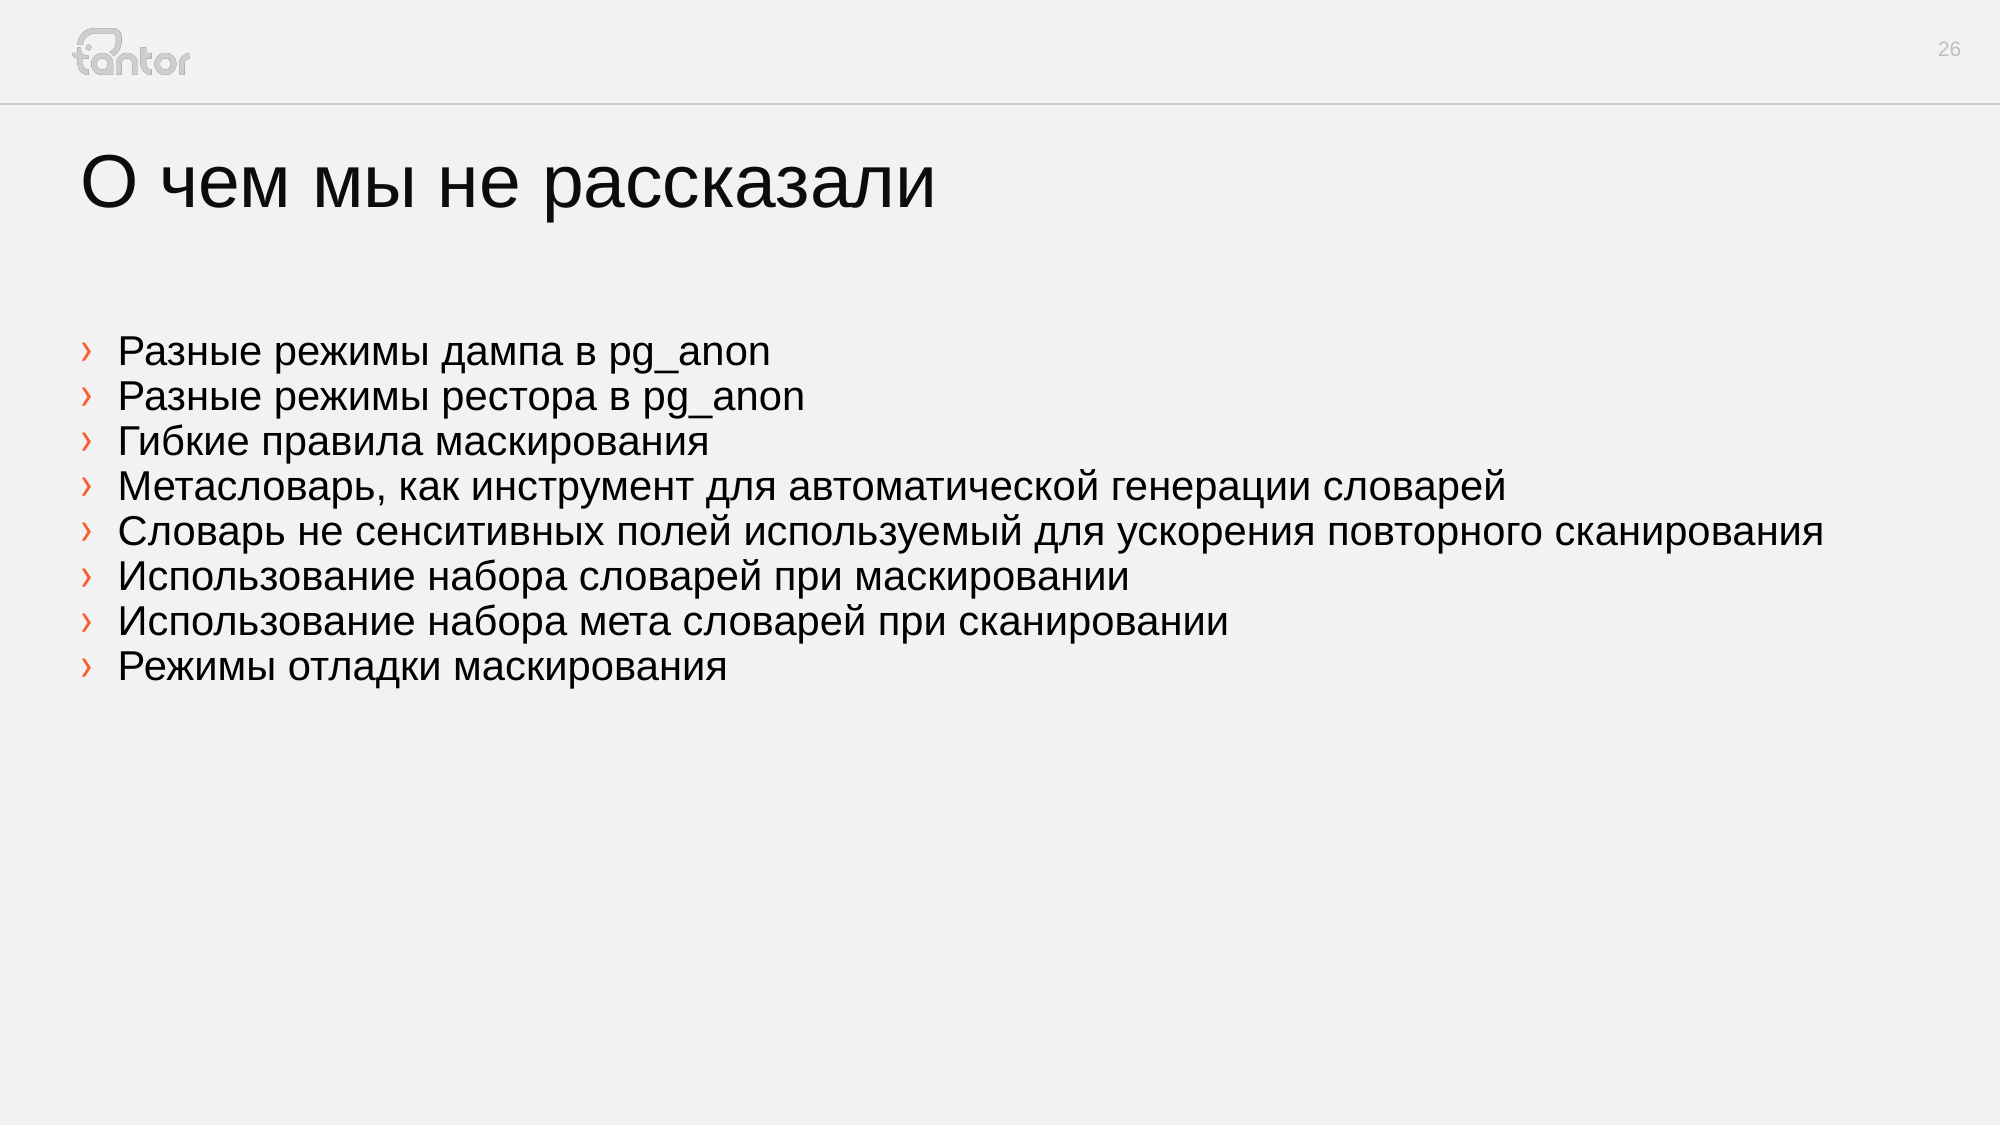

# О чем мы не рассказали

Разные режимы дампа в pg_anon
Разные режимы рестора в pg_anon
Гибкие правила маскирования
Метасловарь, как инструмент для автоматической генерации словарей
Словарь не сенситивных полей используемый для ускорения повторного сканирования
Использование набора словарей при маскировании
Использование набора мета словарей при сканировании
Режимы отладки маскирования